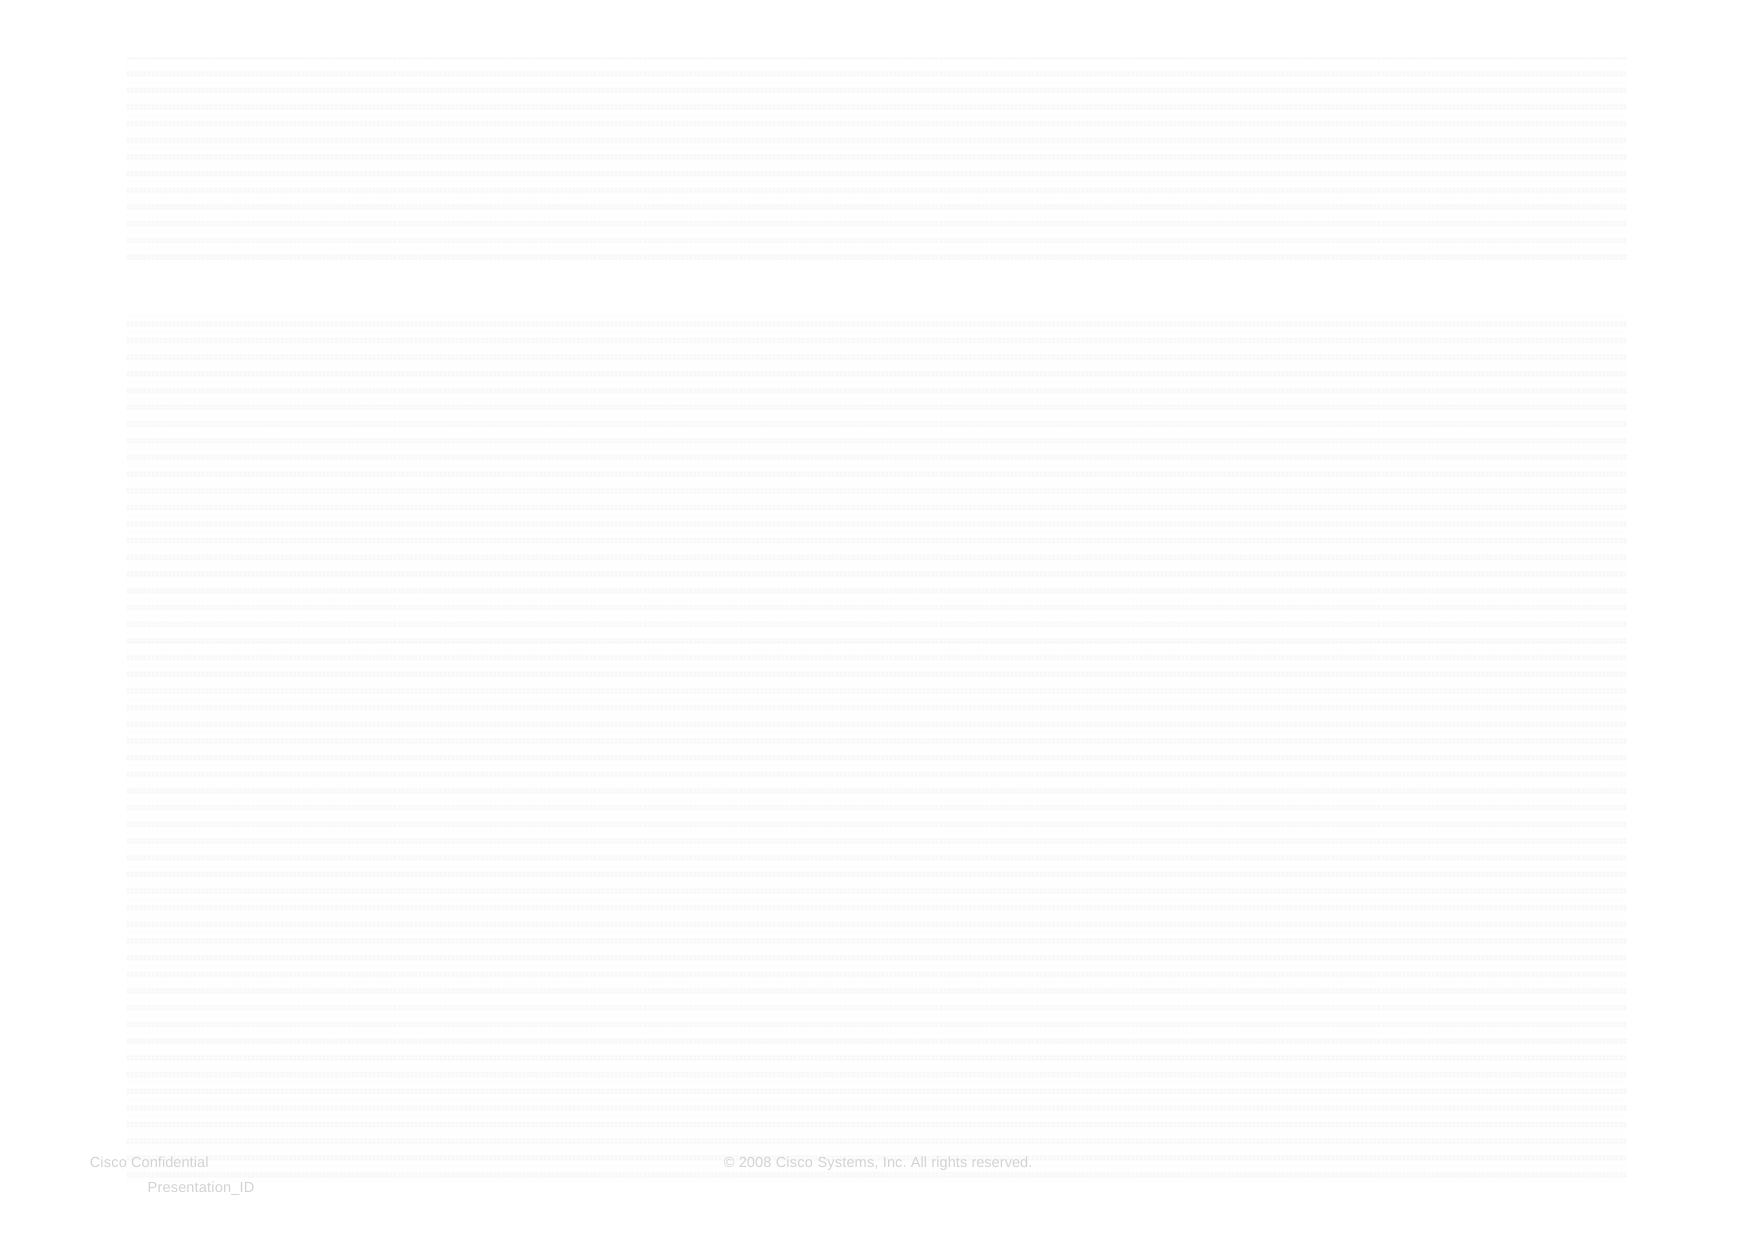

#
Cisco Confidential
© 2008 Cisco Systems, Inc. All rights reserved.
10
Presentation_ID